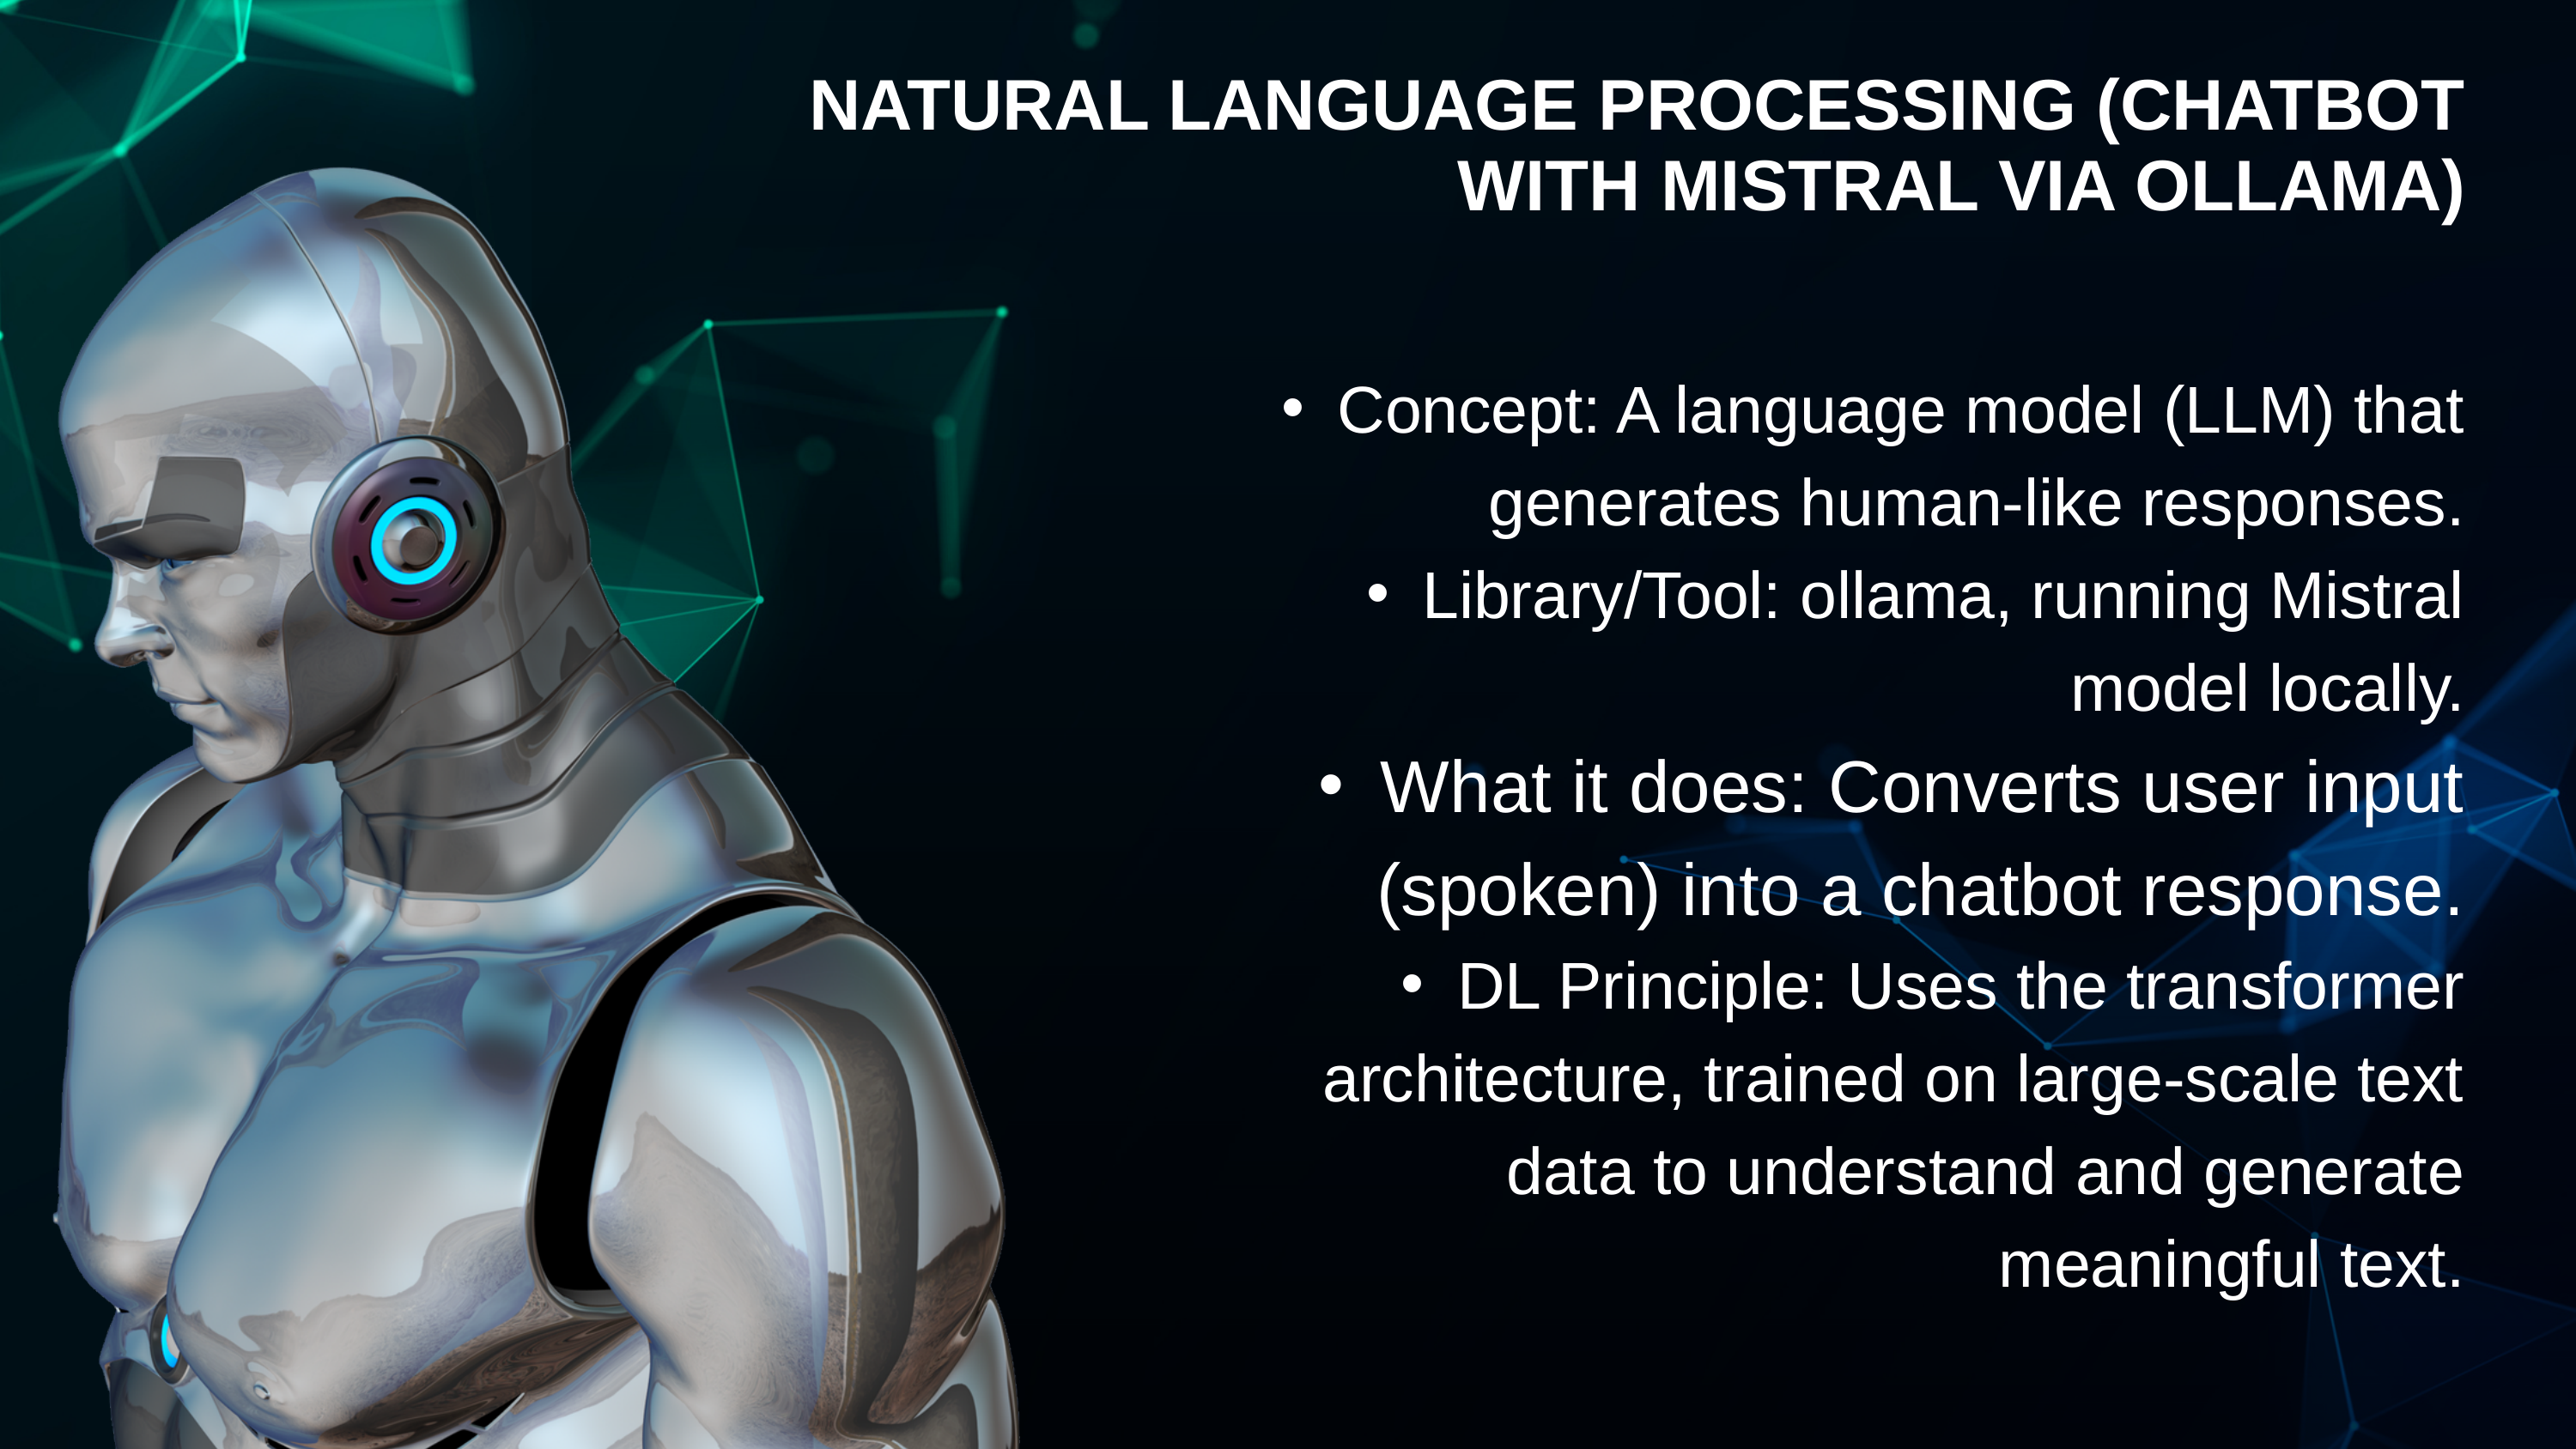

NATURAL LANGUAGE PROCESSING (CHATBOT WITH MISTRAL VIA OLLAMA)

Concept: A language model (LLM) that generates human-like responses.
Library/Tool: ollama, running Mistral model locally.
What it does: Converts user input (spoken) into a chatbot response.
DL Principle: Uses the transformer architecture, trained on large-scale text data to understand and generate meaningful text.